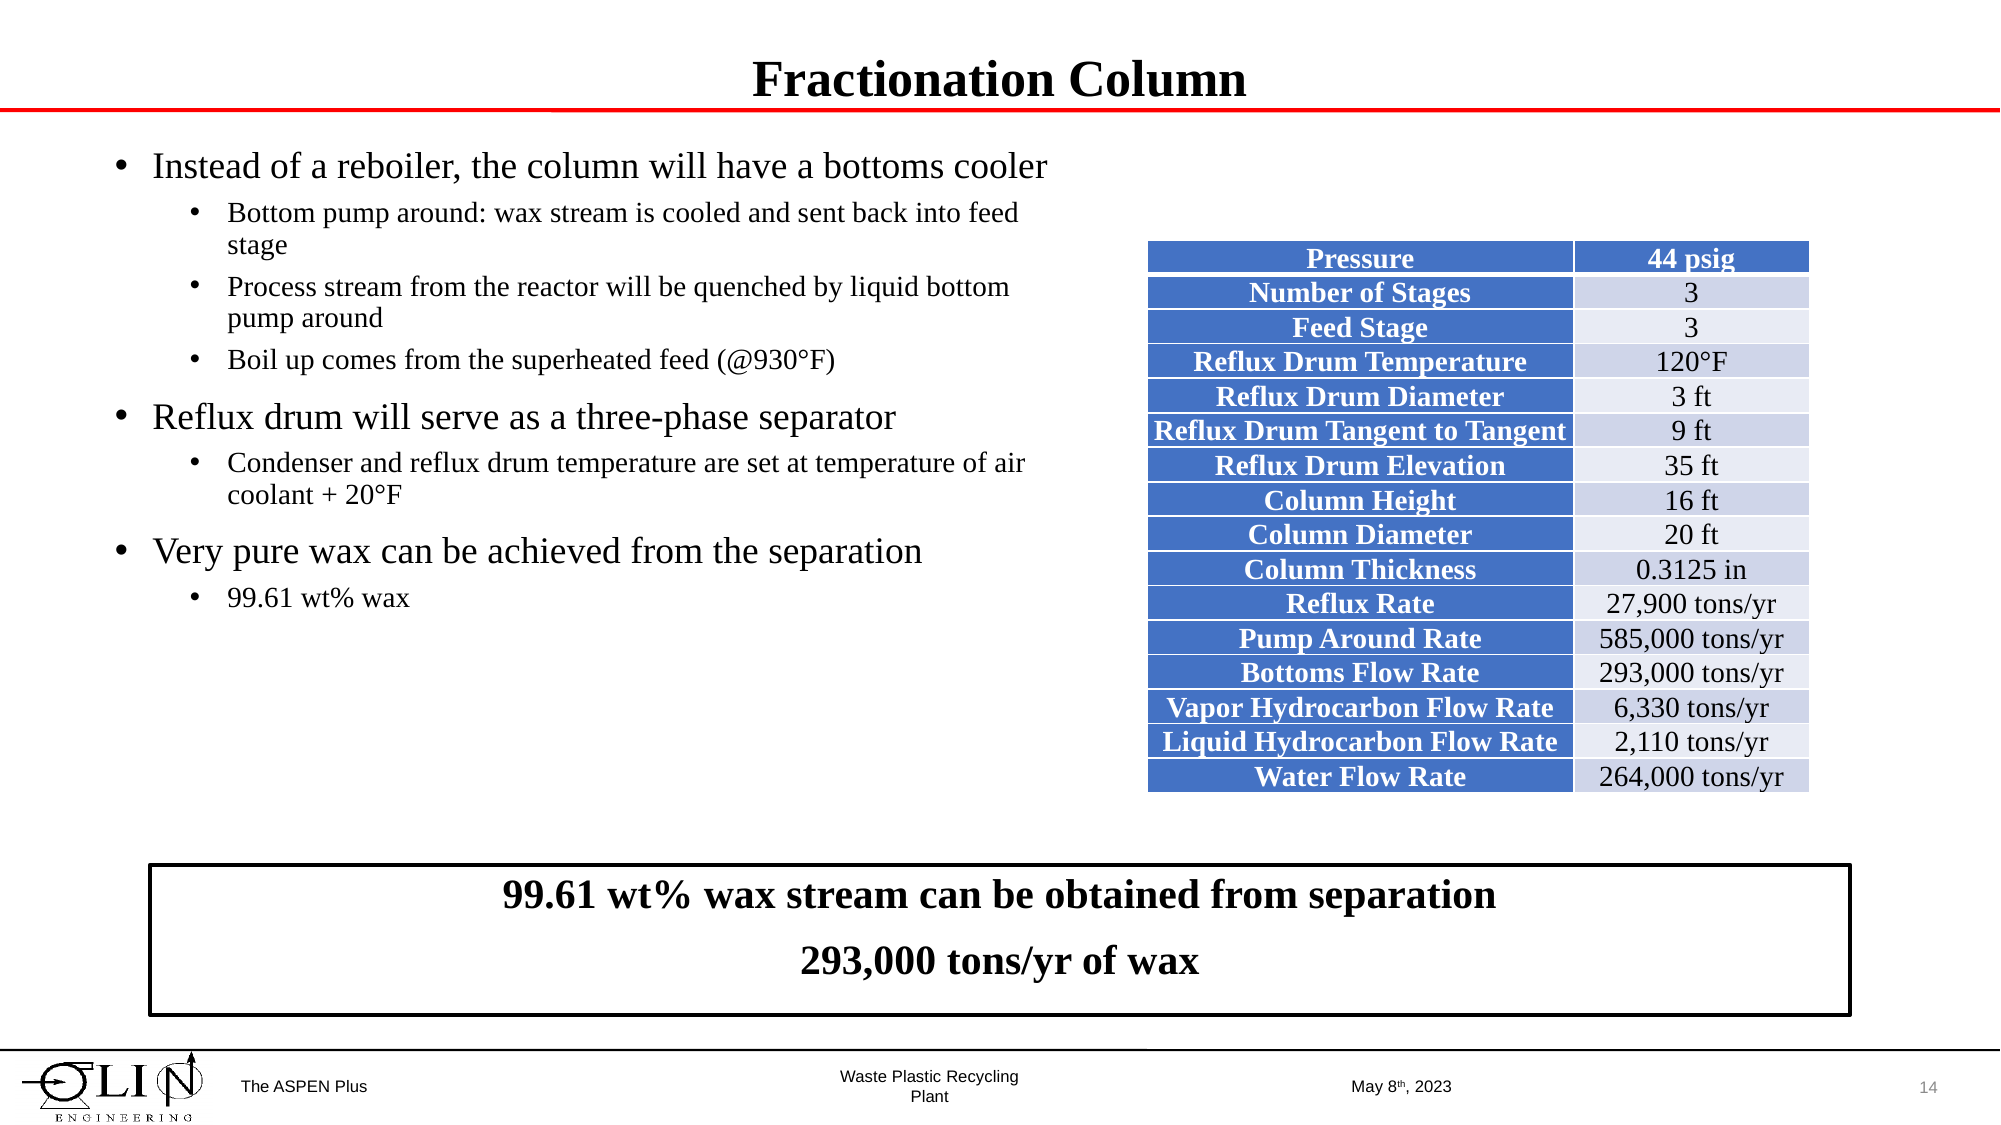

# Fractionation Column
Instead of a reboiler, the column will have a bottoms cooler
Bottom pump around: wax stream is cooled and sent back into feed stage
Process stream from the reactor will be quenched by liquid bottom pump around
Boil up comes from the superheated feed (@930°F)
Reflux drum will serve as a three-phase separator
Condenser and reflux drum temperature are set at temperature of air coolant + 20°F
Very pure wax can be achieved from the separation
99.61 wt% wax

| Pressure | 44 psig |
| --- | --- |
| Number of Stages | 3 |
| Feed Stage | 3 |
| Reflux Drum Temperature | 120°F |
| Reflux Drum Diameter | 3 ft |
| Reflux Drum Tangent to Tangent | 9 ft |
| Reflux Drum Elevation | 35 ft |
| Column Height | 16 ft |
| Column Diameter | 20 ft |
| Column Thickness | 0.3125 in |
| Reflux Rate | 27,900 tons/yr |
| Pump Around Rate | 585,000 tons/yr |
| Bottoms Flow Rate | 293,000 tons/yr |
| Vapor Hydrocarbon Flow Rate | 6,330 tons/yr |
| Liquid Hydrocarbon Flow Rate | 2,110 tons/yr |
| Water Flow Rate | 264,000 tons/yr |
99.61 wt% wax stream can be obtained from separation
293,000 tons/yr of wax
The ASPEN Plus
May 8th, 2023
14